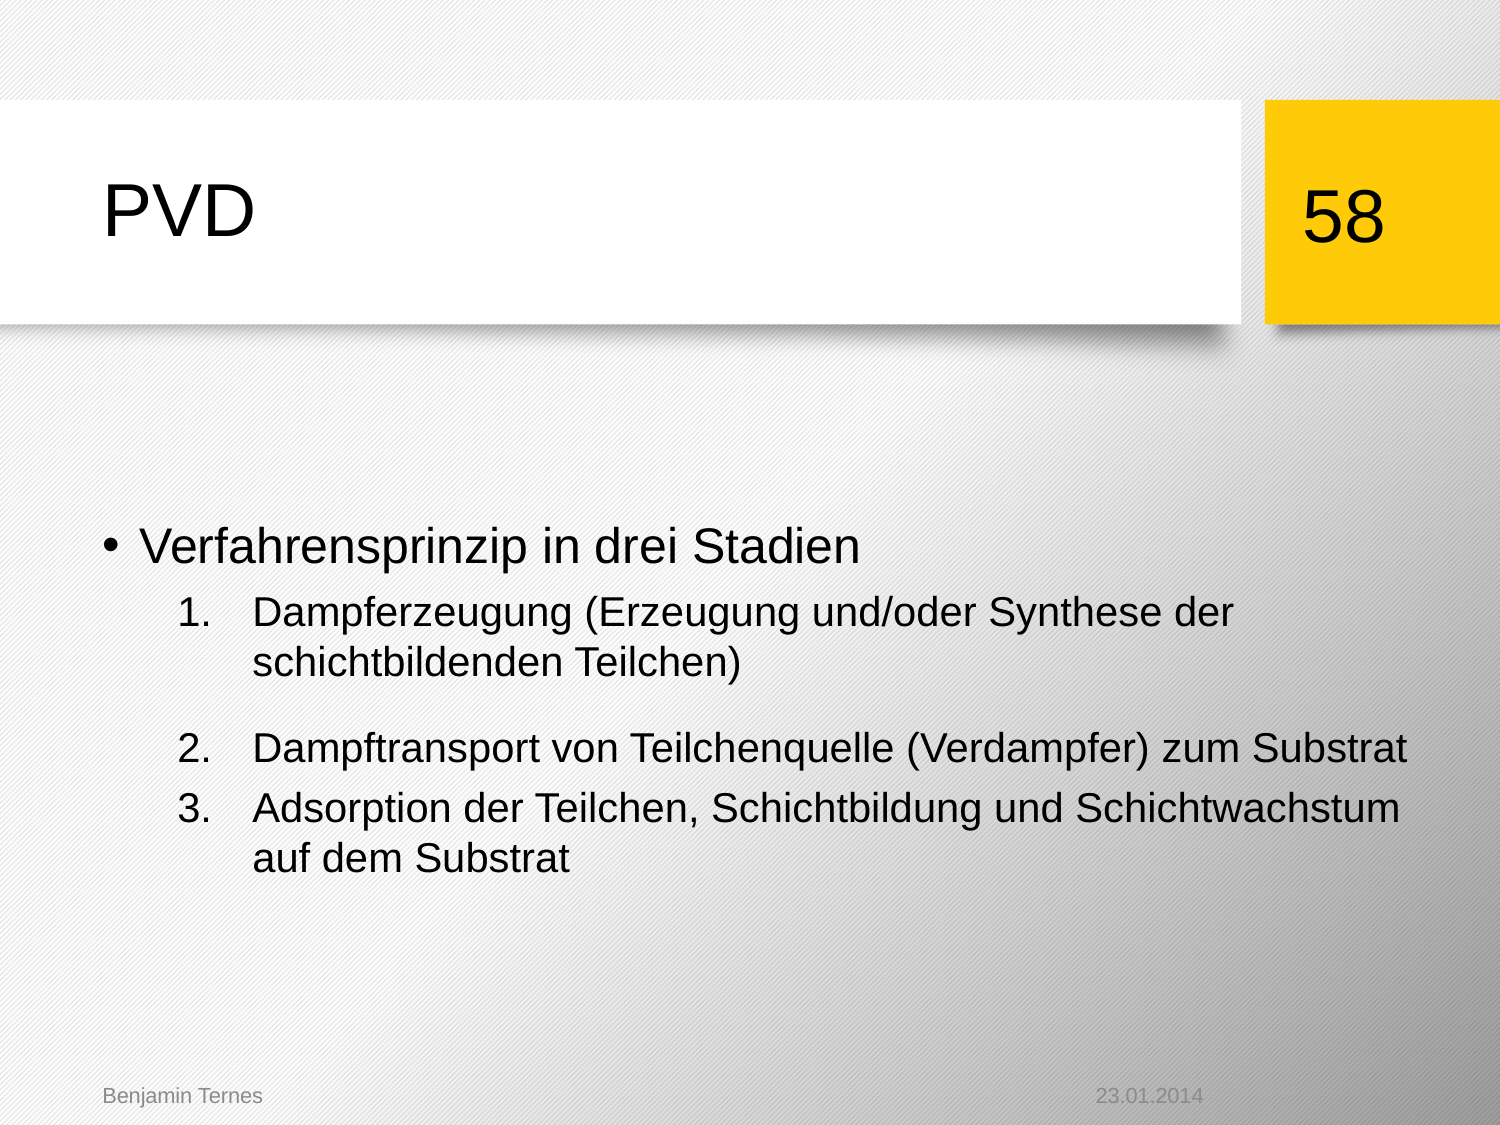

# PVD
58
Verfahrensprinzip in drei Stadien
Dampferzeugung (Erzeugung und/oder Synthese der schichtbildenden Teilchen)
Dampftransport von Teilchenquelle (Verdampfer) zum Substrat
Adsorption der Teilchen, Schichtbildung und Schichtwachstum auf dem Substrat
23.01.2014
Benjamin Ternes